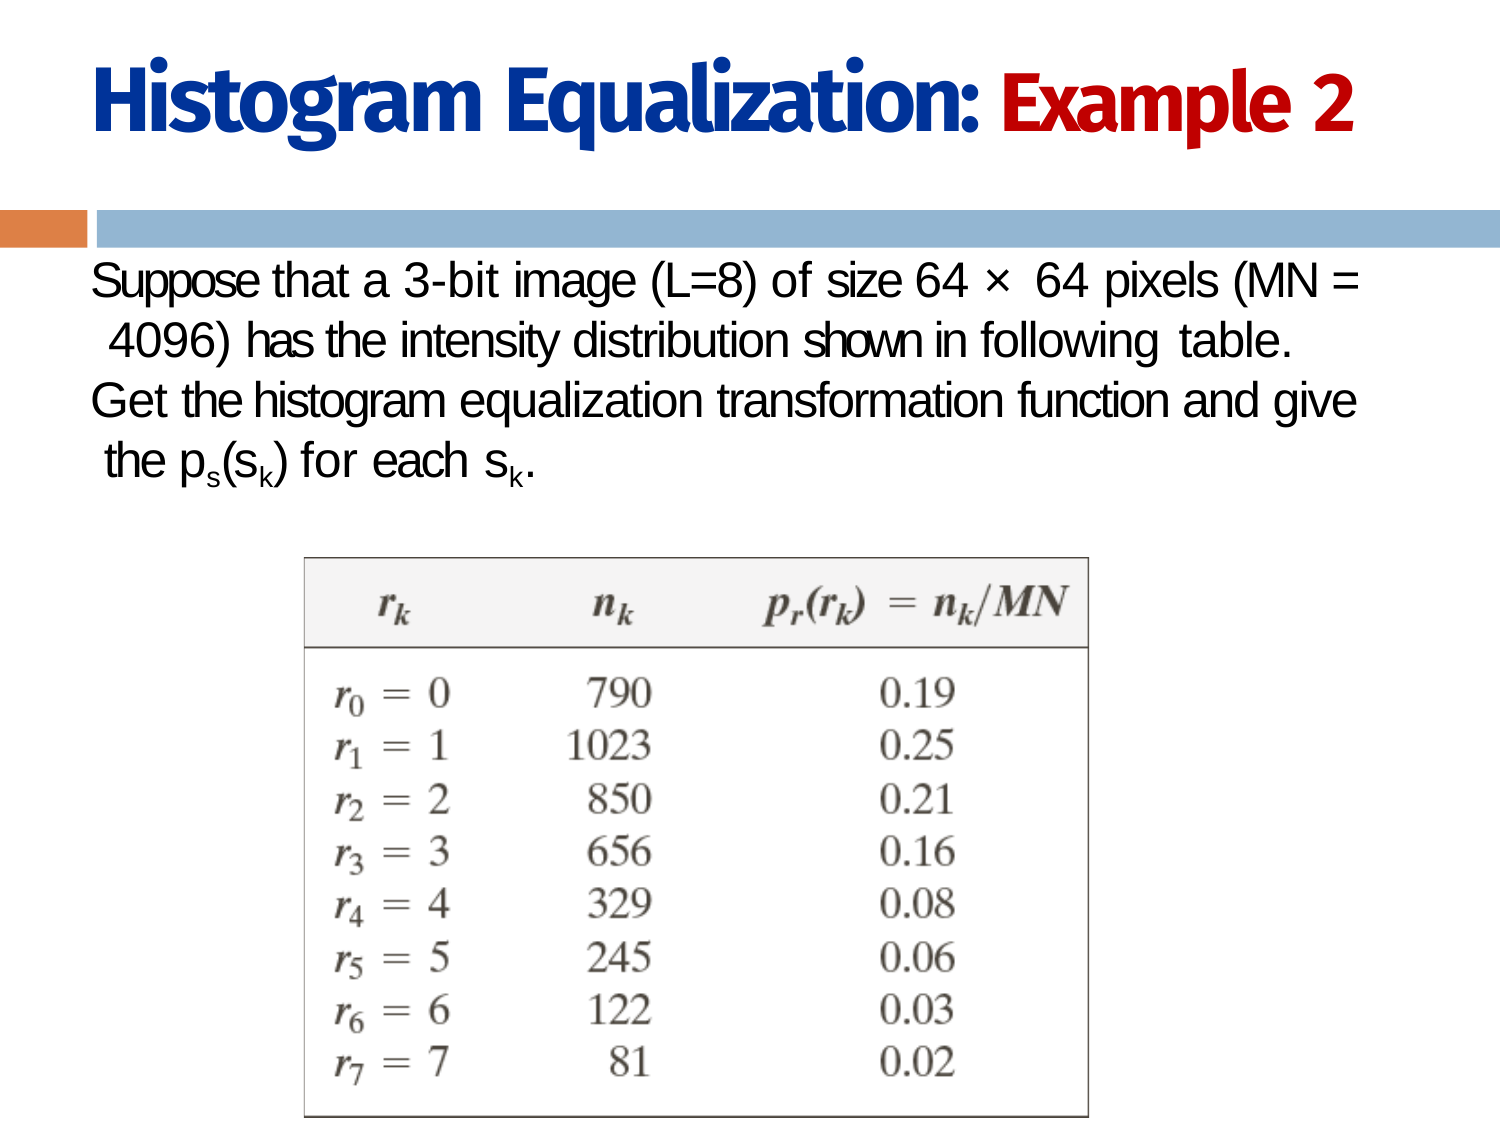

# Histogram Equalization: Example 2
Suppose that a 3-bit image (L=8) of size 64 × 64 pixels (MN =  4096) has the intensity distribution shown in following table.
Get the histogram equalization transformation function and give  the ps(sk) for each sk.